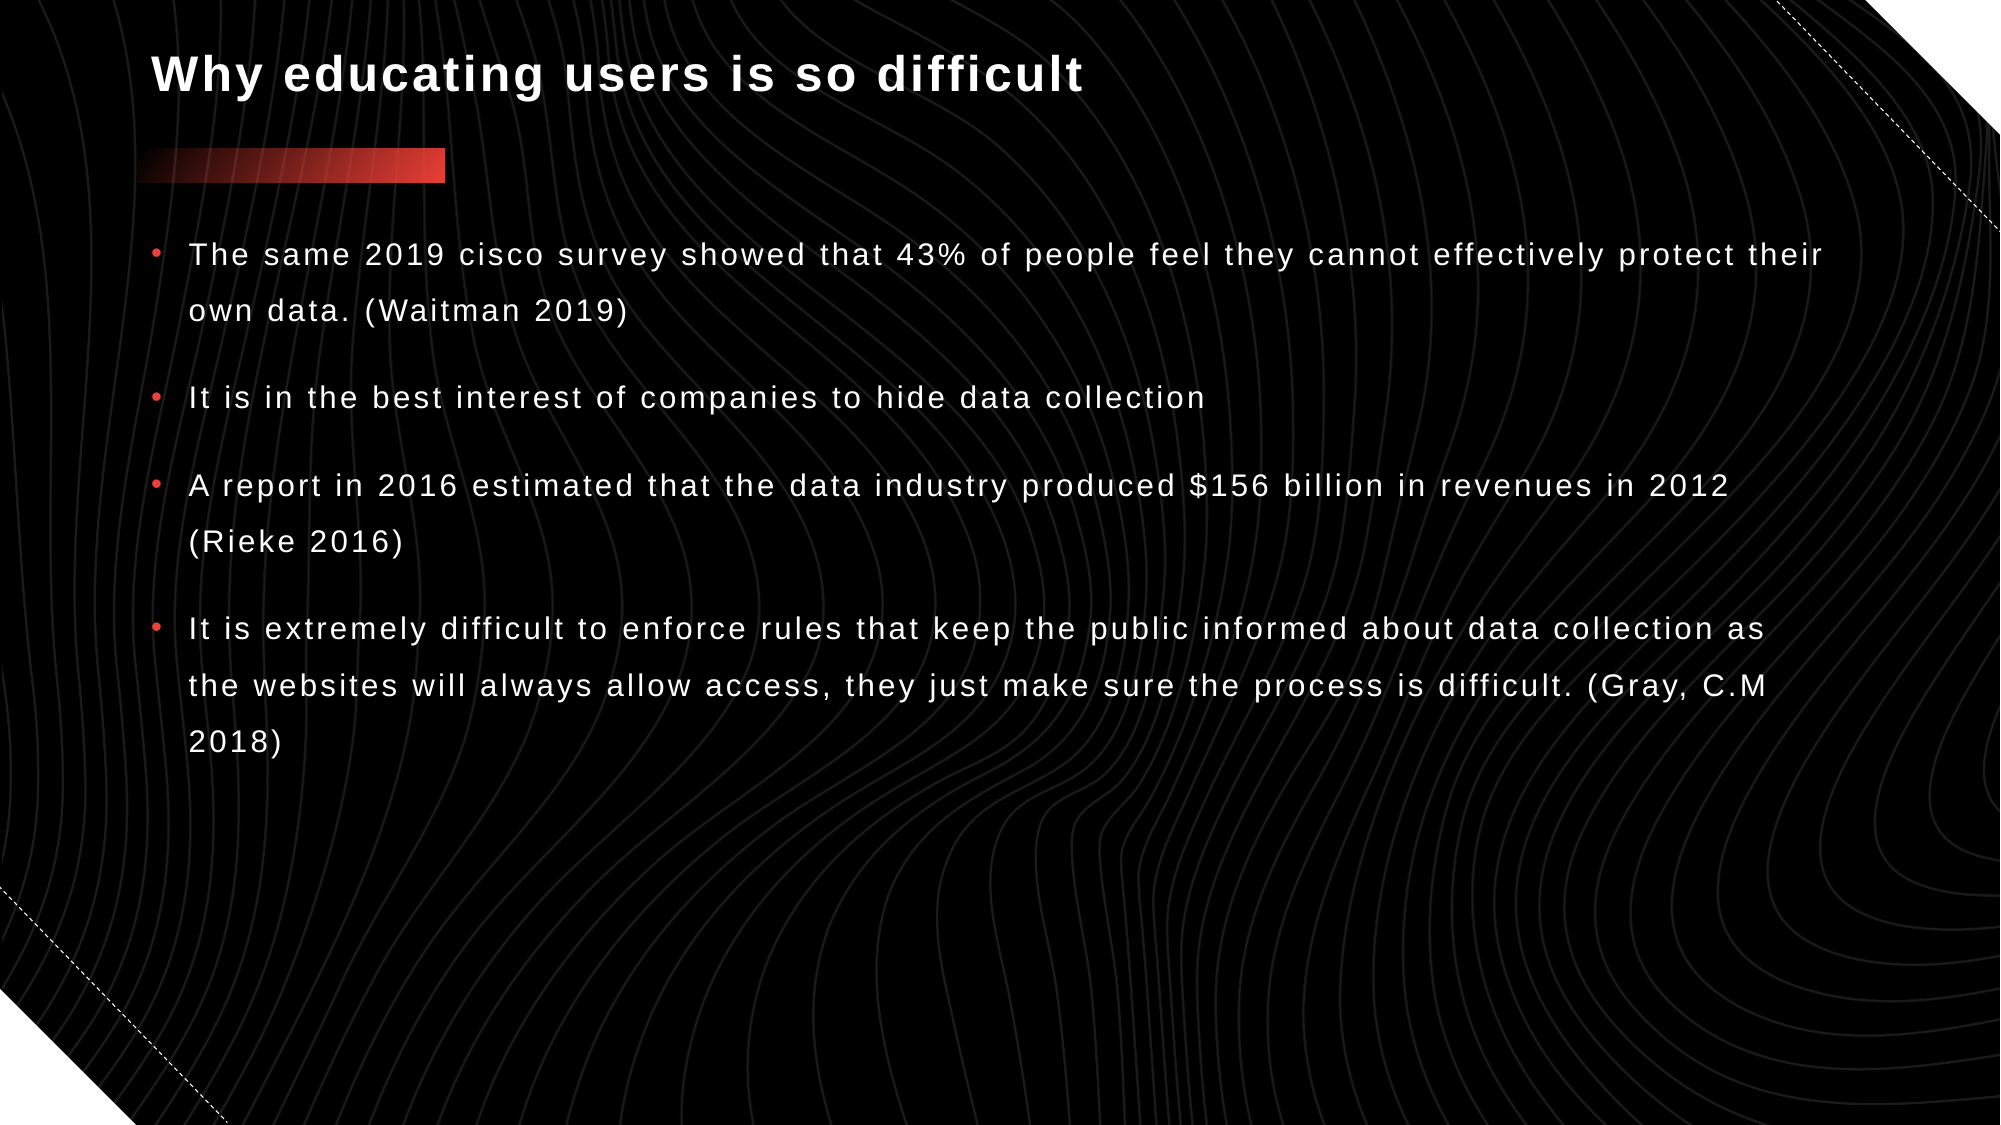

# Why educating users is so difficult
The same 2019 cisco survey showed that 43% of people feel they cannot effectively protect their own data. (Waitman 2019)
It is in the best interest of companies to hide data collection
A report in 2016 estimated that the data industry produced $156 billion in revenues in 2012 (Rieke 2016)
It is extremely difficult to enforce rules that keep the public informed about data collection as the websites will always allow access, they just make sure the process is difficult. (Gray, C.M 2018)